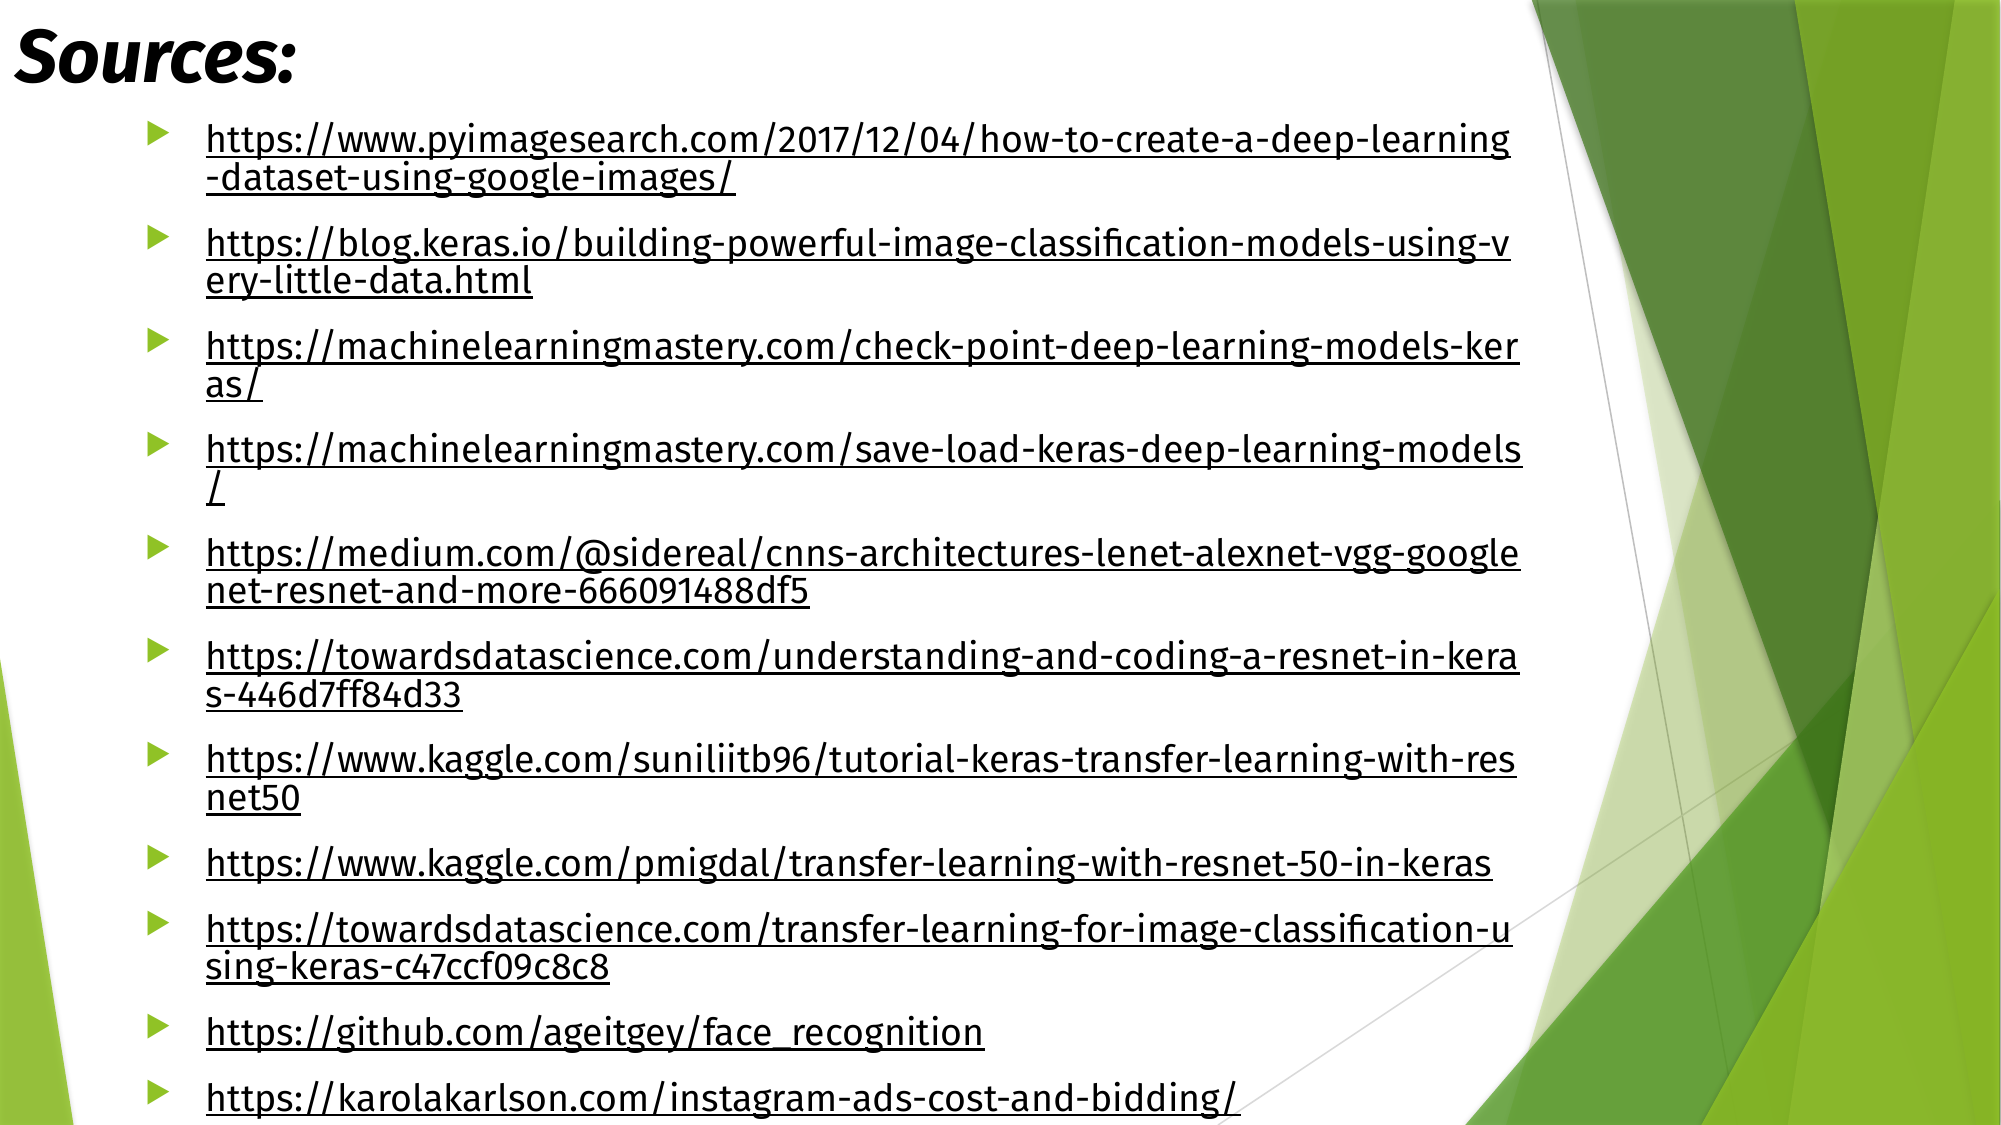

# Sources:
https://www.pyimagesearch.com/2017/12/04/how-to-create-a-deep-learning-dataset-using-google-images/
https://blog.keras.io/building-powerful-image-classification-models-using-very-little-data.html
https://machinelearningmastery.com/check-point-deep-learning-models-keras/
https://machinelearningmastery.com/save-load-keras-deep-learning-models/
https://medium.com/@sidereal/cnns-architectures-lenet-alexnet-vgg-googlenet-resnet-and-more-666091488df5
https://towardsdatascience.com/understanding-and-coding-a-resnet-in-keras-446d7ff84d33
https://www.kaggle.com/suniliitb96/tutorial-keras-transfer-learning-with-resnet50
https://www.kaggle.com/pmigdal/transfer-learning-with-resnet-50-in-keras
https://towardsdatascience.com/transfer-learning-for-image-classification-using-keras-c47ccf09c8c8
https://github.com/ageitgey/face_recognition
https://karolakarlson.com/instagram-ads-cost-and-bidding/
https://www.esquire.com/lifestyle/news/a48223/celebrities-paid-ad-content-social-media/